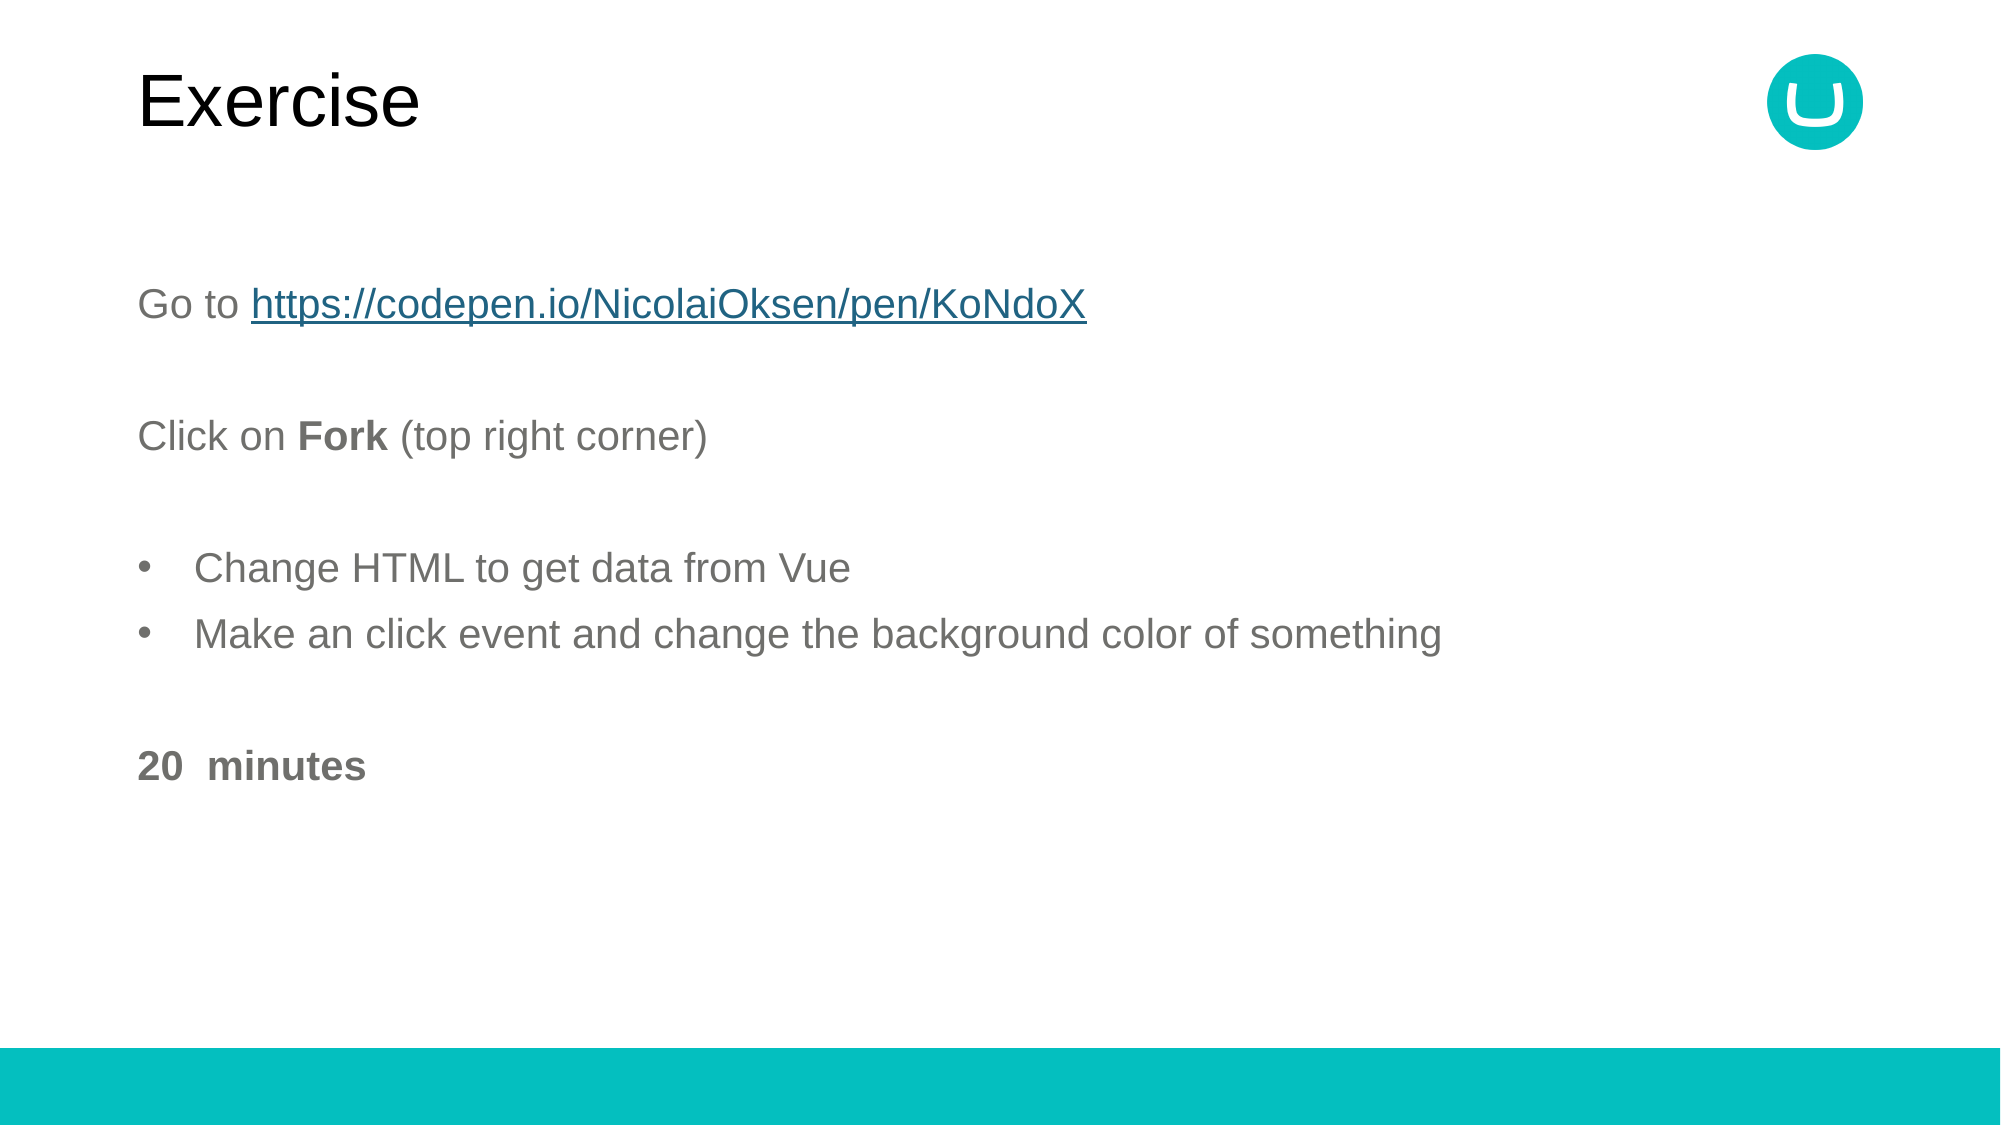

# Exercise
Go to https://codepen.io/NicolaiOksen/pen/KoNdoX

Click on Fork (top right corner)

Change HTML to get data from Vue
Make an click event and change the background color of something

20  minutes